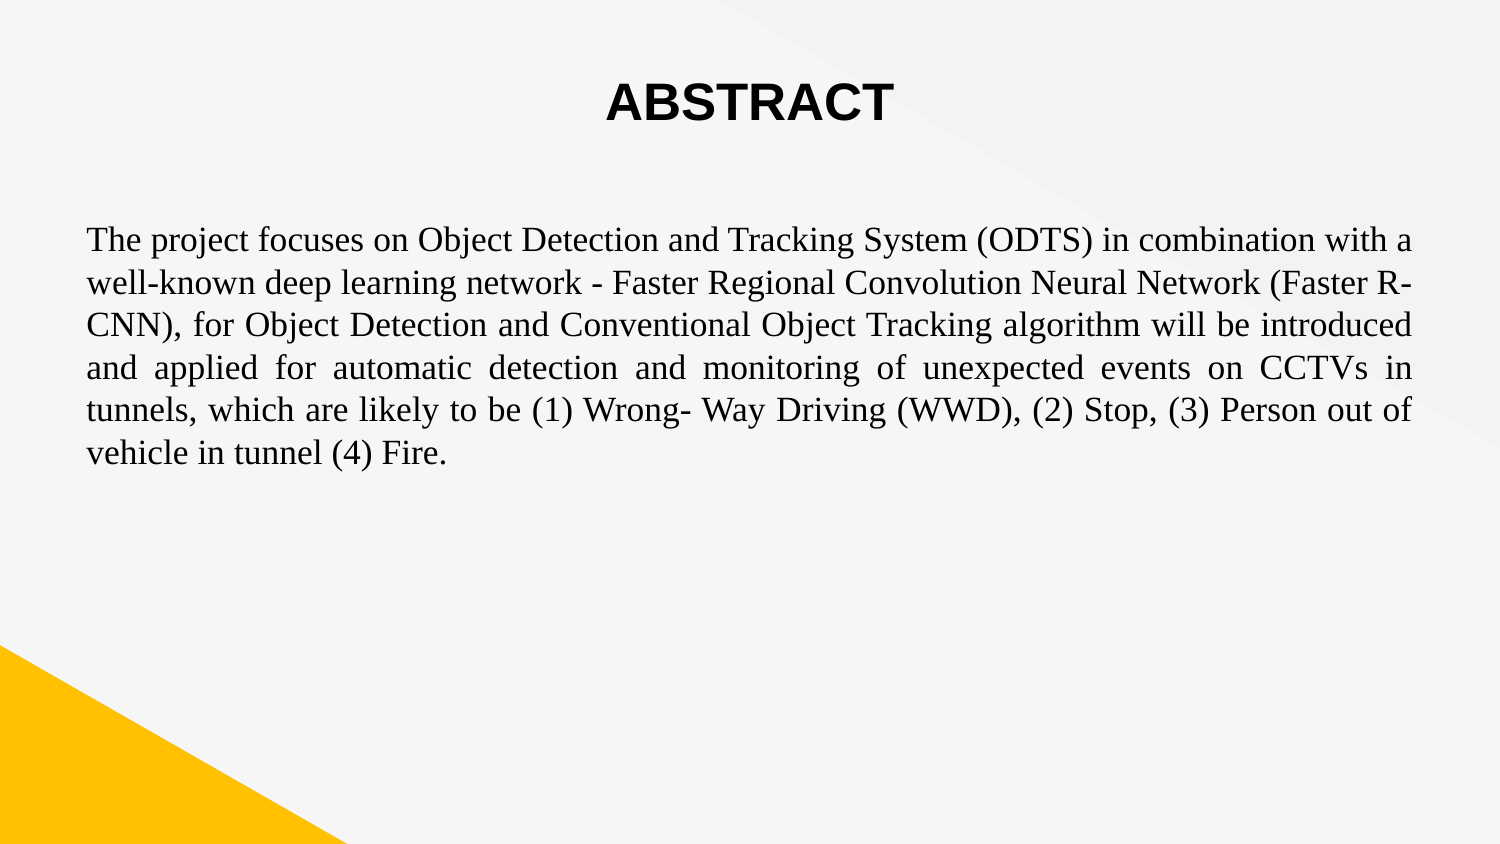

# ABSTRACT
The project focuses on Object Detection and Tracking System (ODTS) in combination with a well-known deep learning network - Faster Regional Convolution Neural Network (Faster R-CNN), for Object Detection and Conventional Object Tracking algorithm will be introduced and applied for automatic detection and monitoring of unexpected events on CCTVs in tunnels, which are likely to be (1) Wrong- Way Driving (WWD), (2) Stop, (3) Person out of vehicle in tunnel (4) Fire.